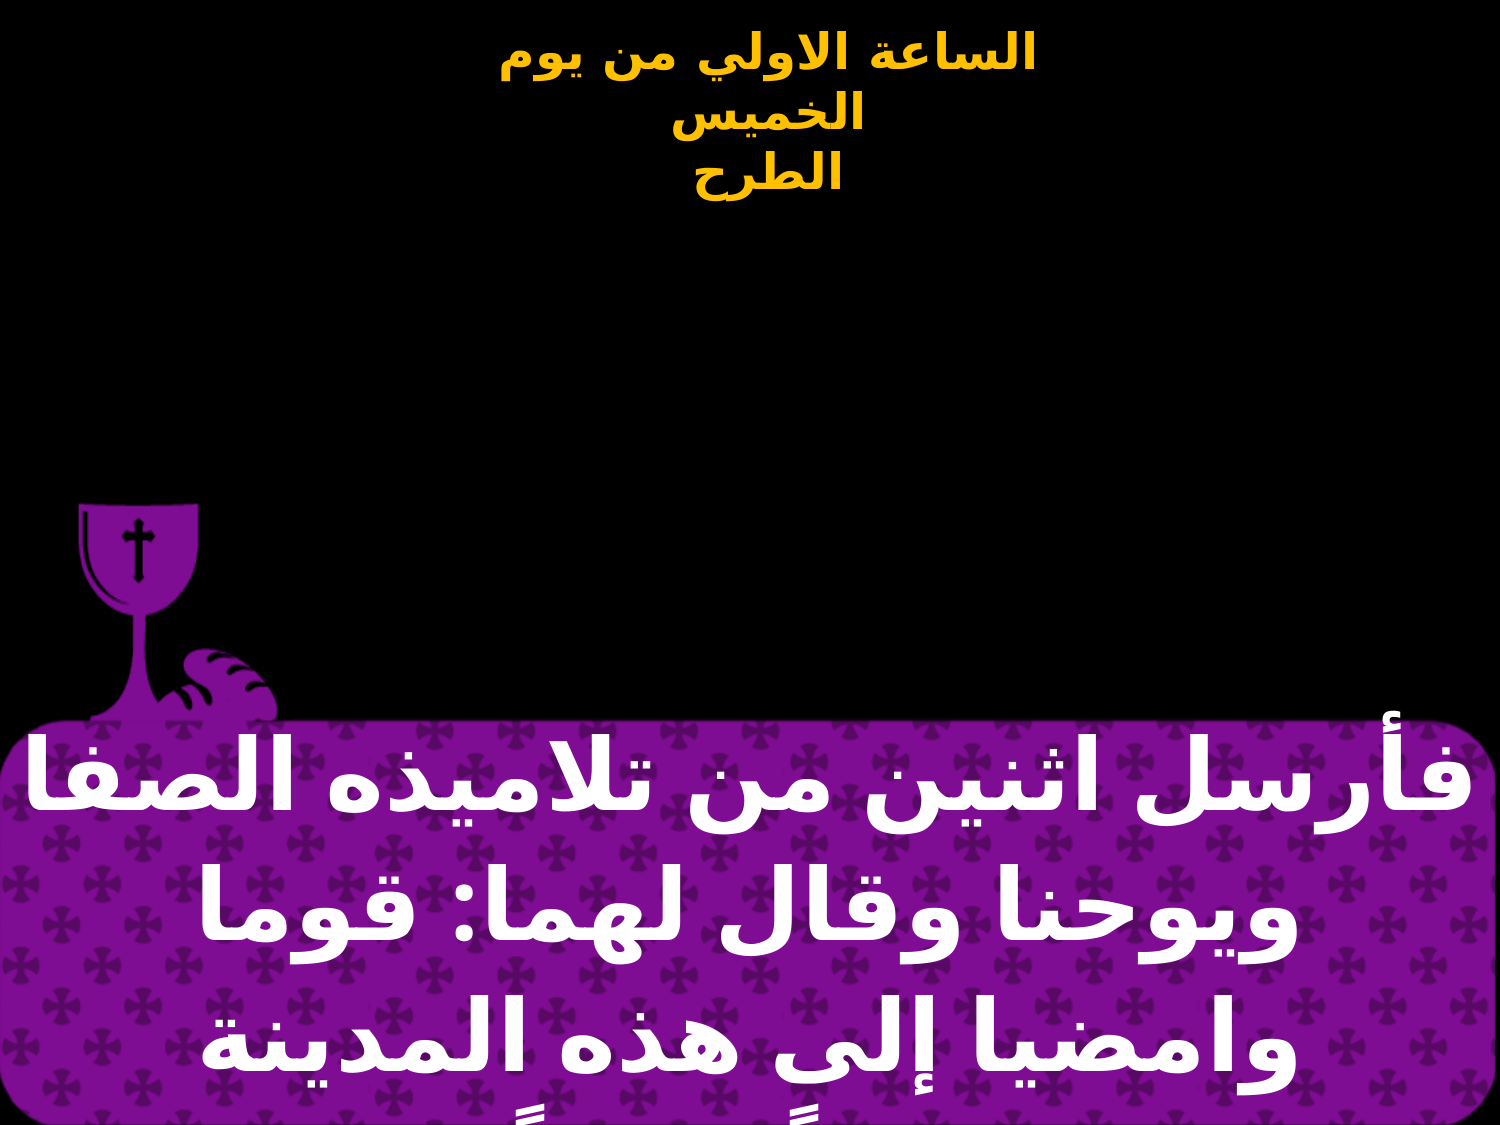

| فأرسل اثنين من تلاميذه الصفا ويوحنا وقال لهما: قوما وامضيا إلى هذه المدينة فتجدان رجلاً حاملاً جرة ماء |
| --- |